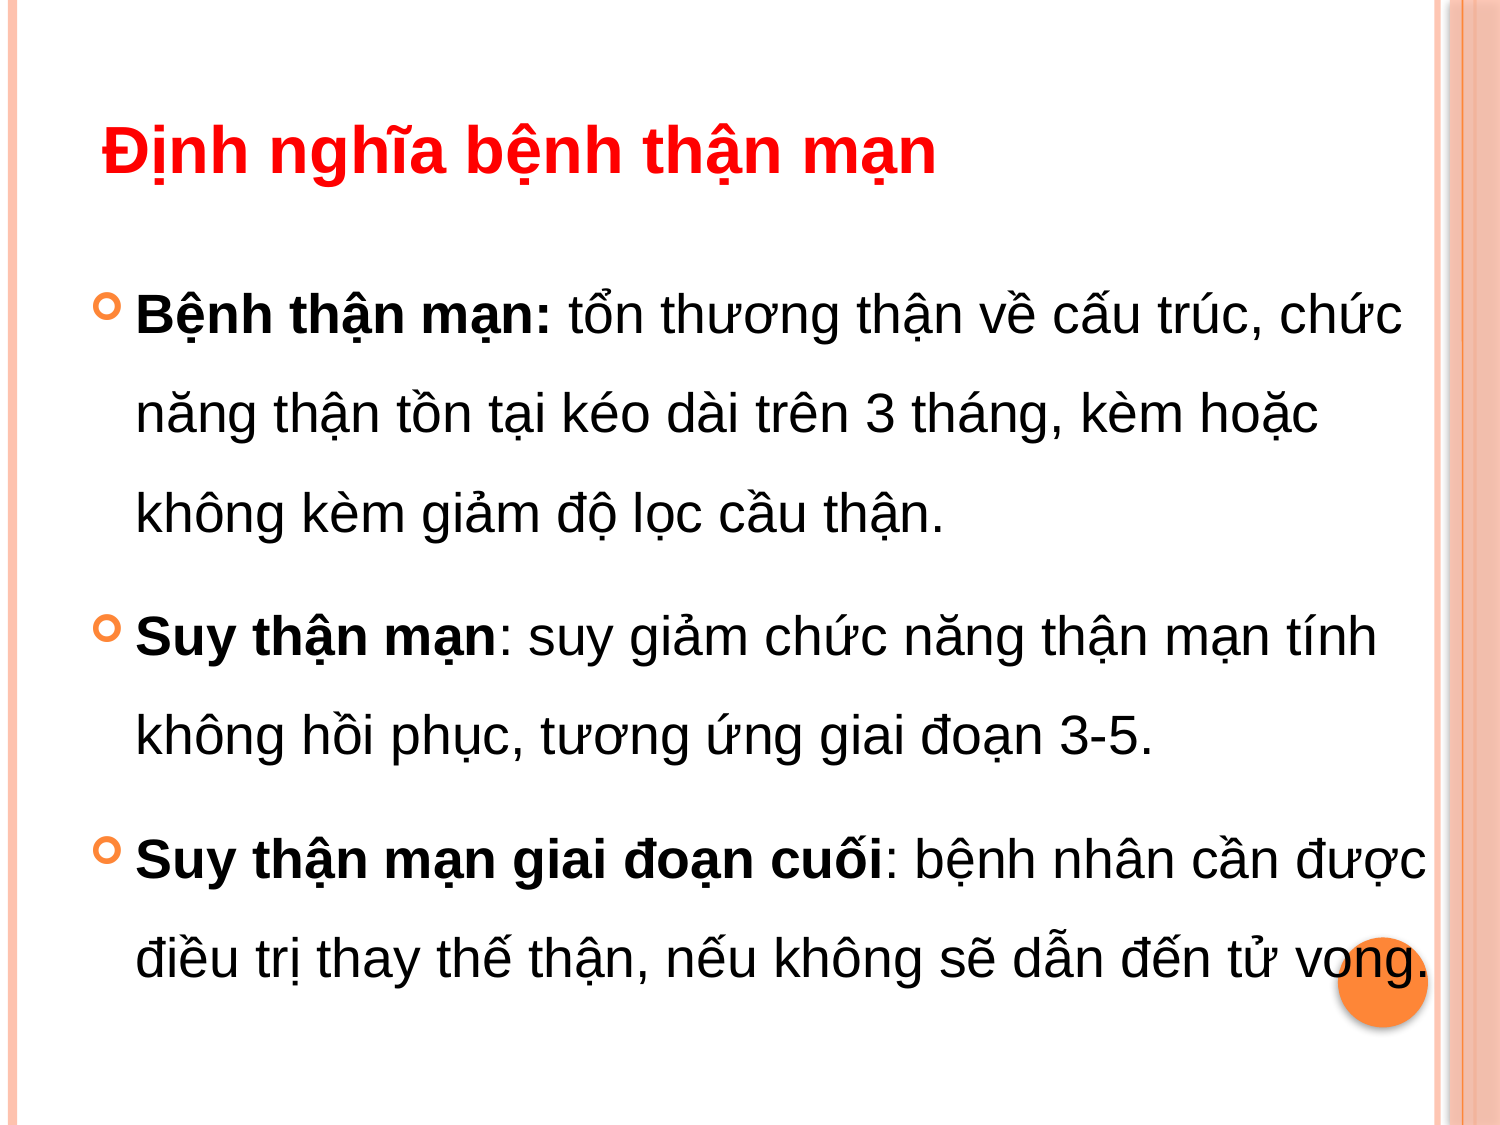

Định nghĩa bệnh thận mạn
Bệnh thận mạn: tổn thương thận về cấu trúc, chức năng thận tồn tại kéo dài trên 3 tháng, kèm hoặc không kèm giảm độ lọc cầu thận.
Suy thận mạn: suy giảm chức năng thận mạn tính không hồi phục, tương ứng giai đoạn 3-5.
Suy thận mạn giai đoạn cuối: bệnh nhân cần được điều trị thay thế thận, nếu không sẽ dẫn đến tử vong.